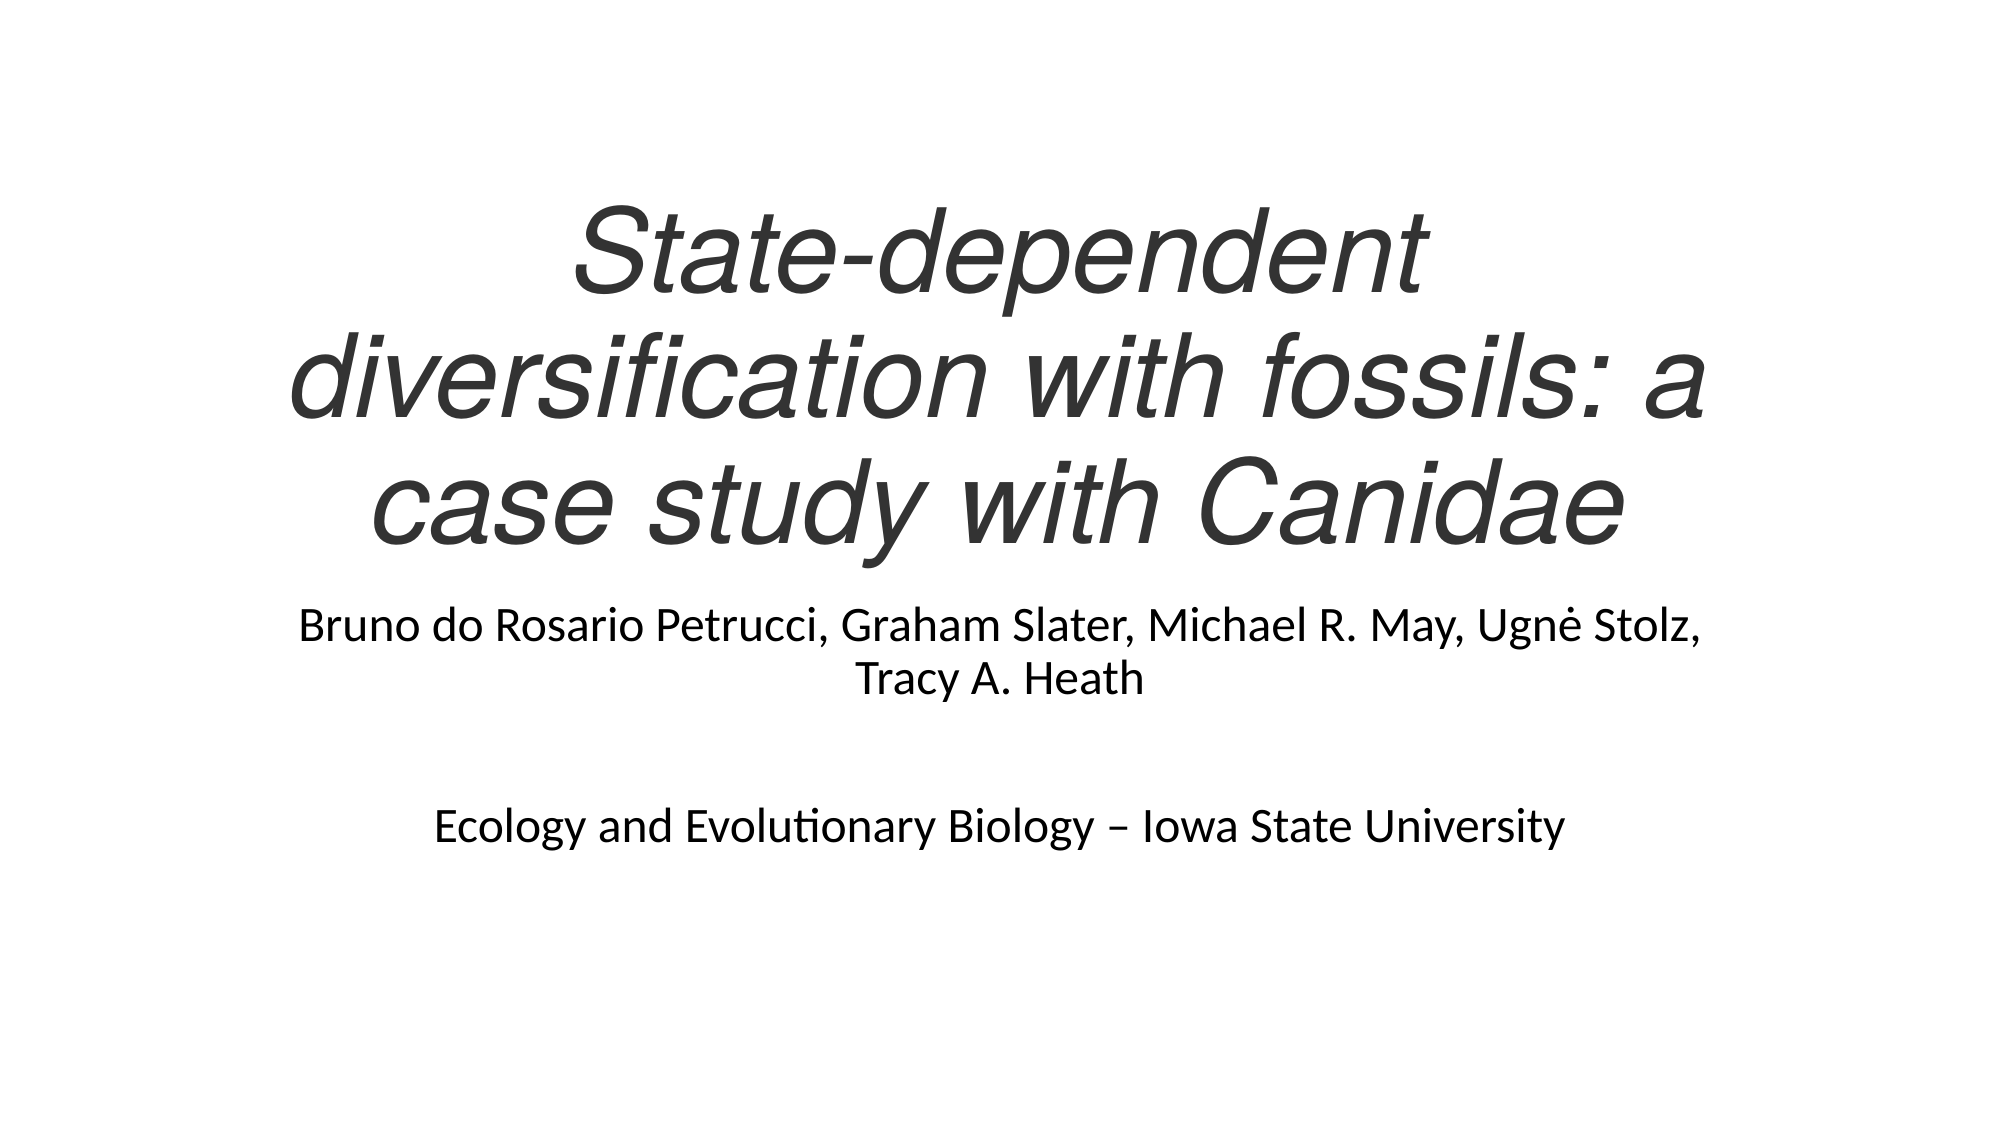

# State-dependent diversification with fossils: a case study with Canidae
Bruno do Rosario Petrucci, Graham Slater, Michael R. May, Ugnė Stolz, Tracy A. Heath

Ecology and Evolutionary Biology – Iowa State University